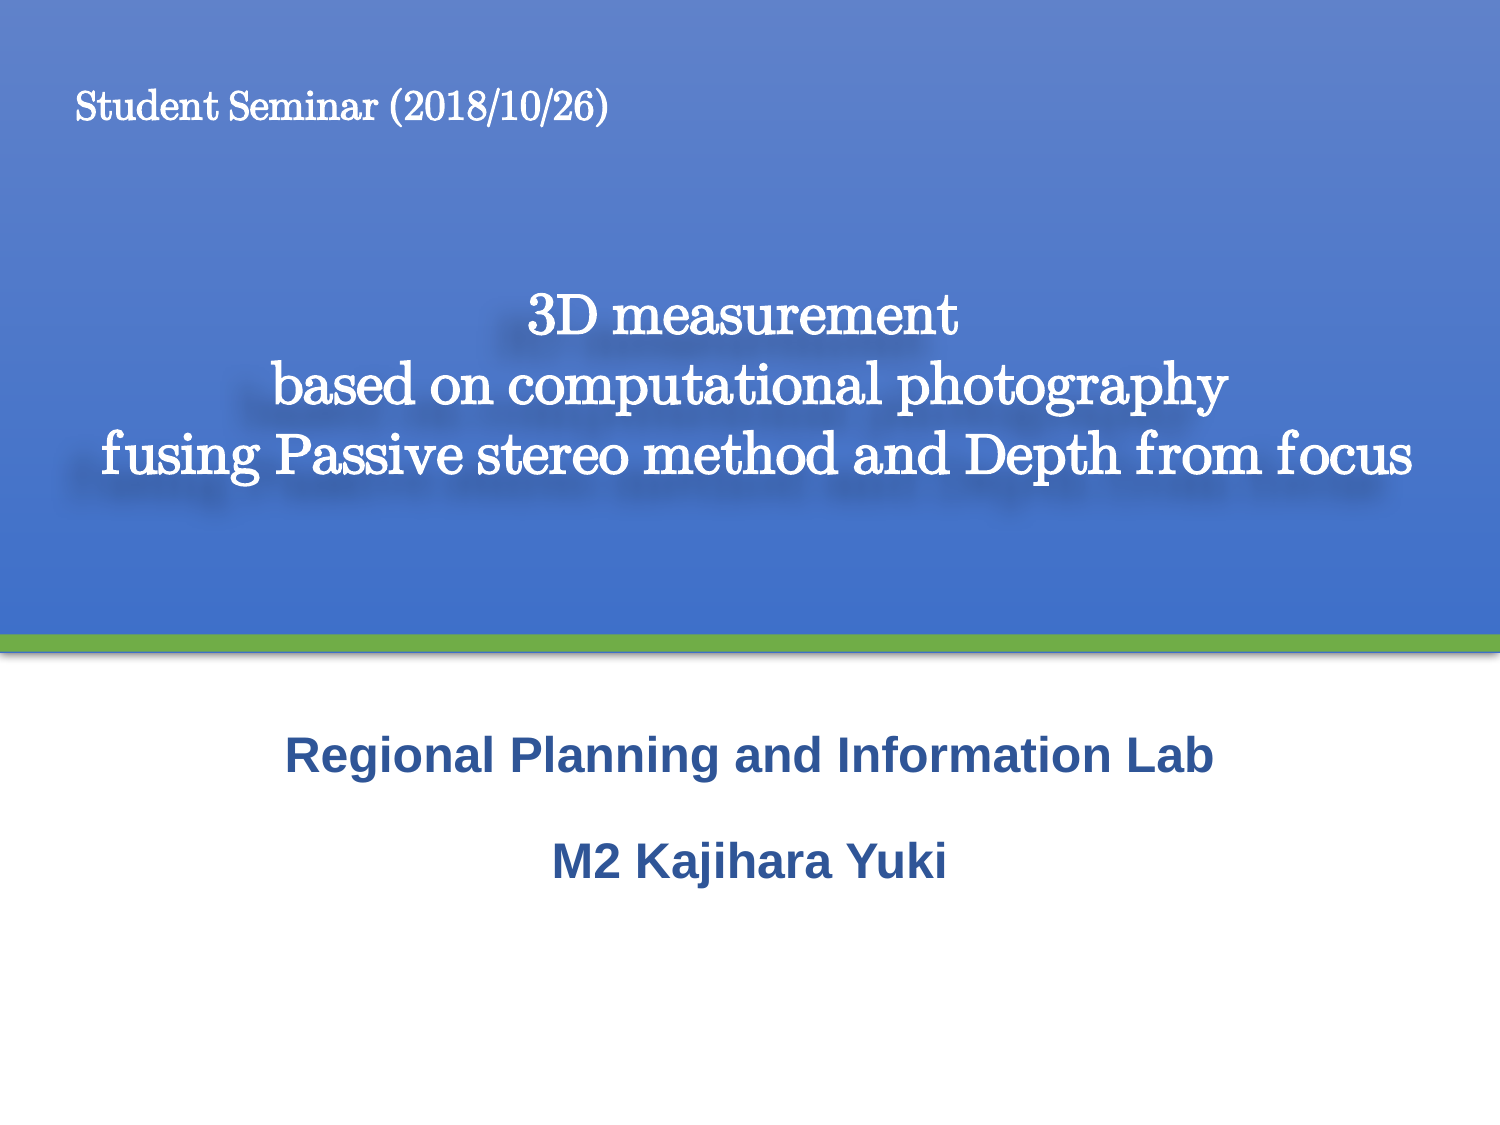

Student Seminar (2018/10/26)
# 3D measurement based on computational photography fusing Passive stereo method and Depth from focus

Regional Planning and Information Lab
M2 Kajihara Yuki